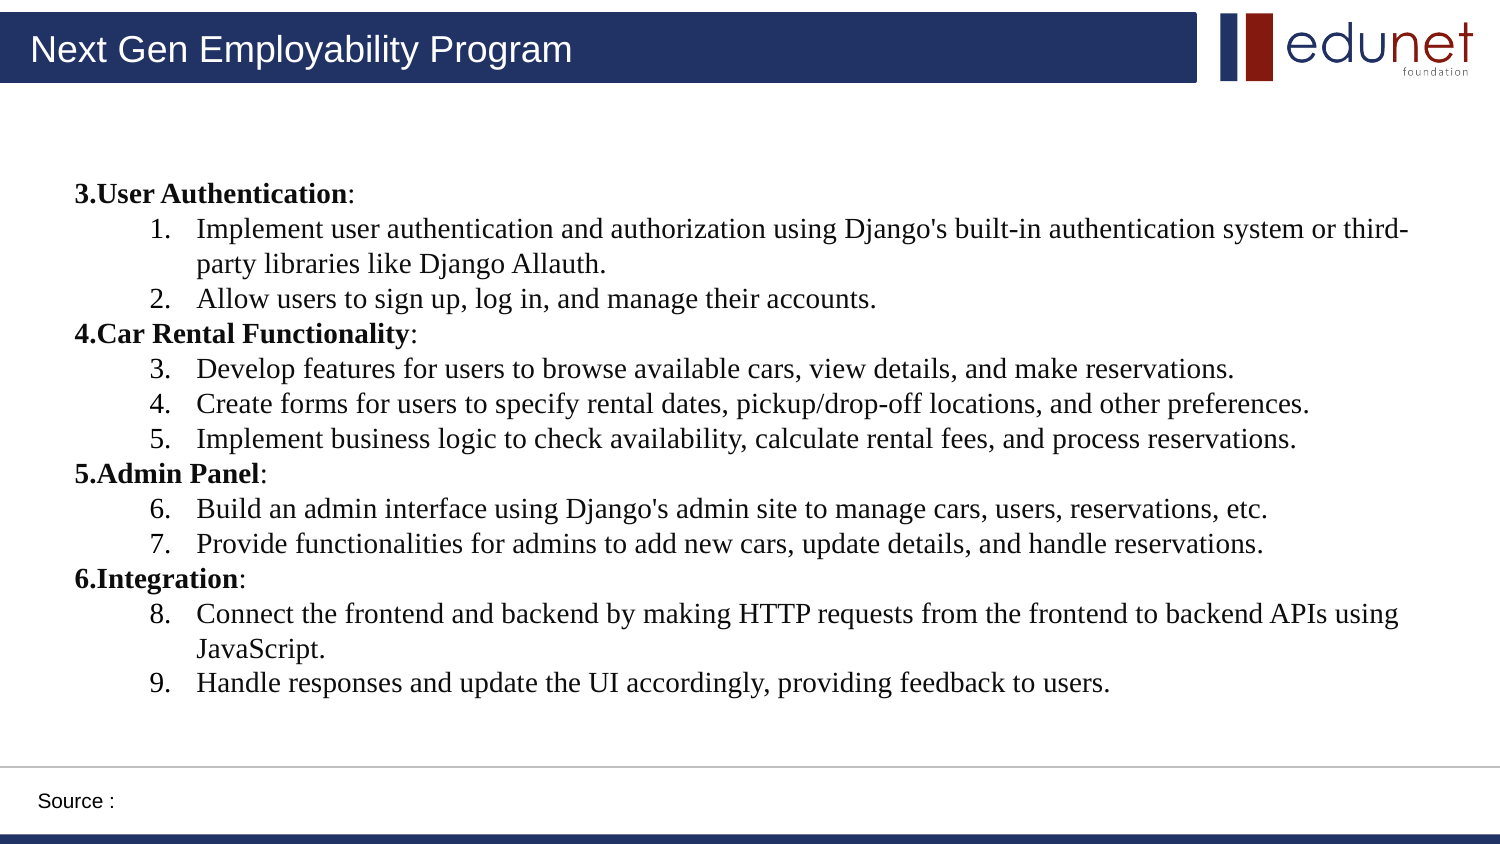

3.User Authentication:
Implement user authentication and authorization using Django's built-in authentication system or third-party libraries like Django Allauth.
Allow users to sign up, log in, and manage their accounts.
4.Car Rental Functionality:
Develop features for users to browse available cars, view details, and make reservations.
Create forms for users to specify rental dates, pickup/drop-off locations, and other preferences.
Implement business logic to check availability, calculate rental fees, and process reservations.
5.Admin Panel:
Build an admin interface using Django's admin site to manage cars, users, reservations, etc.
Provide functionalities for admins to add new cars, update details, and handle reservations.
6.Integration:
Connect the frontend and backend by making HTTP requests from the frontend to backend APIs using JavaScript.
Handle responses and update the UI accordingly, providing feedback to users.

Source :